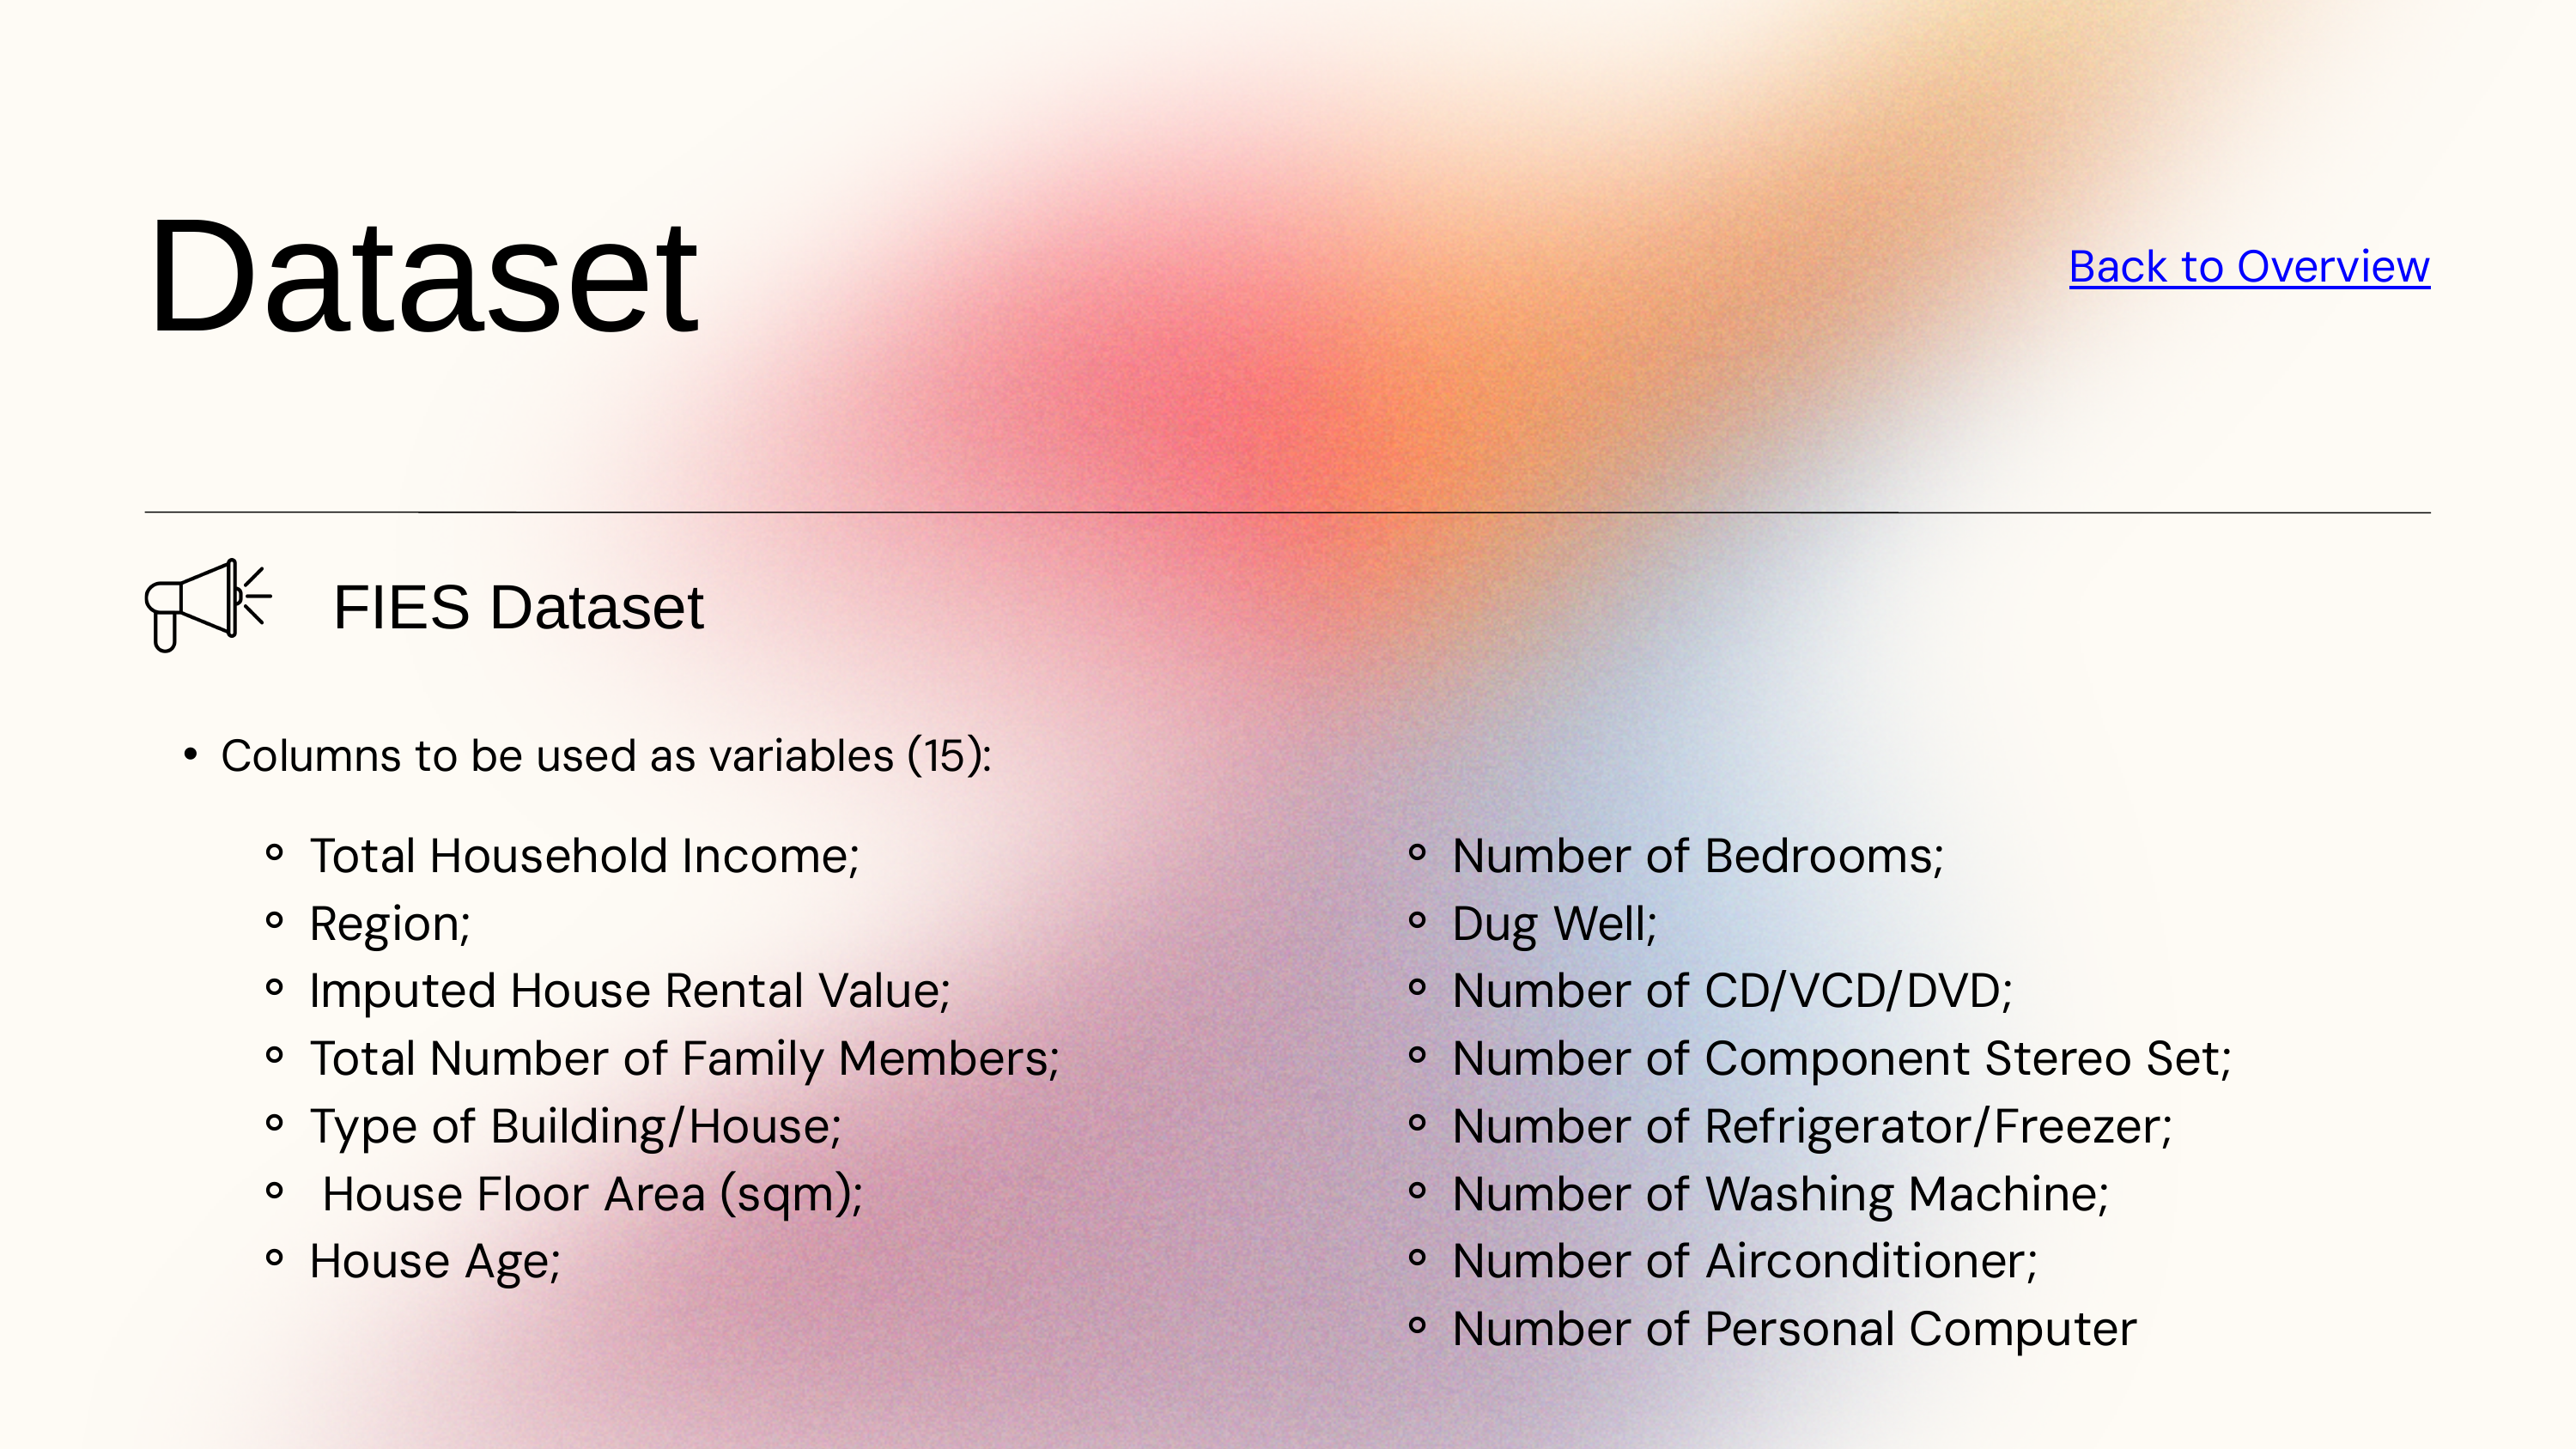

Dataset
Back to Overview

FIES Dataset
Columns to be used as variables (15):
Total Household Income;
Region;
Imputed House Rental Value;
Total Number of Family Members;
Type of Building/House;
 House Floor Area (sqm);
House Age;

Number of Bedrooms;
Dug Well;
Number of CD/VCD/DVD;
Number of Component Stereo Set;
Number of Refrigerator/Freezer;
Number of Washing Machine;
Number of Airconditioner;
Number of Personal Computer